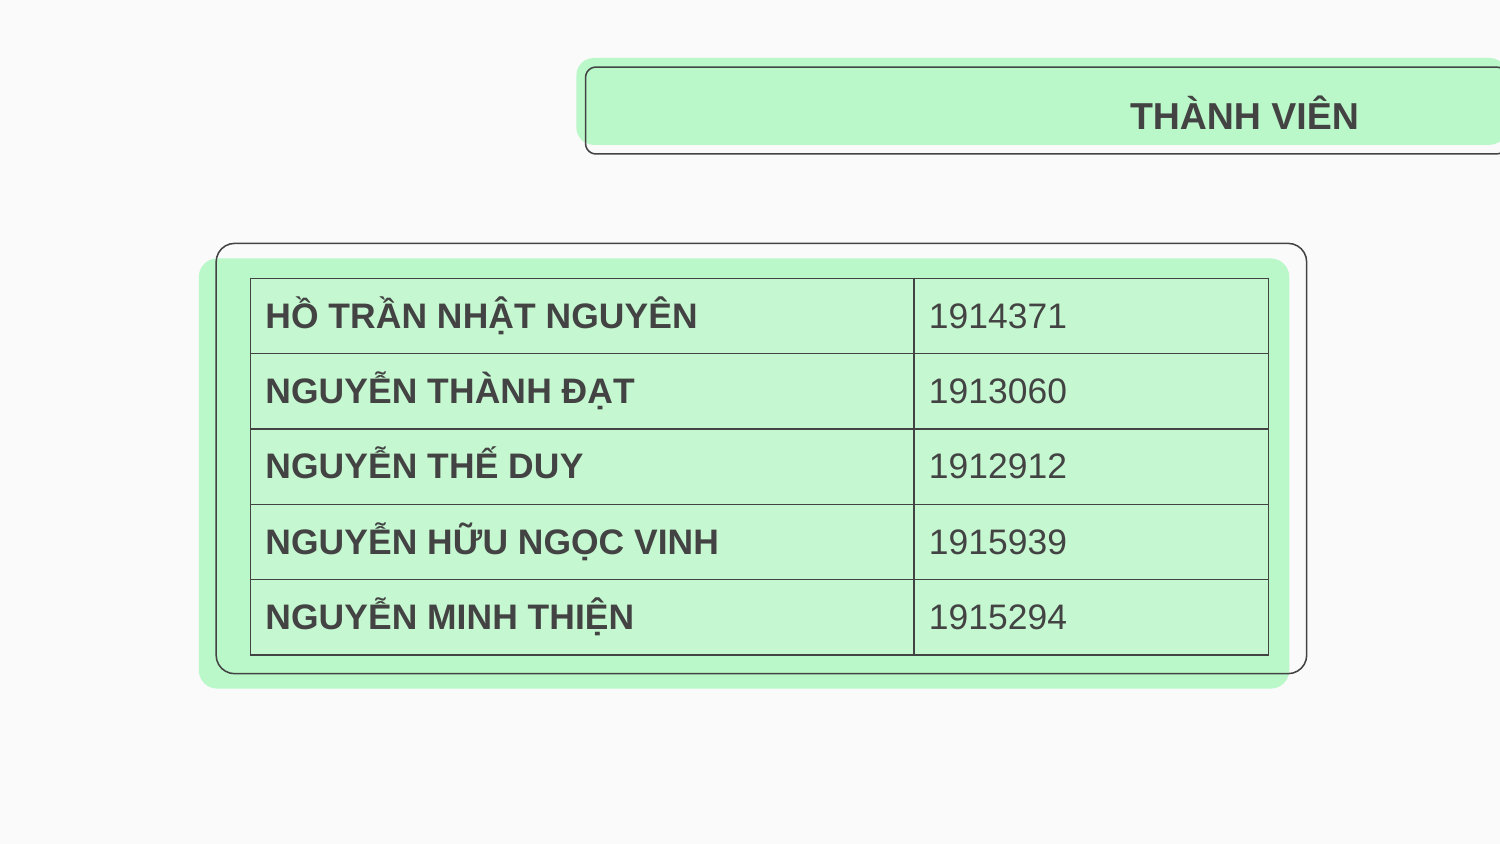

# THÀNH VIÊN

| HỒ TRẦN NHẬT NGUYÊN | 1914371 |
| --- | --- |
| NGUYỄN THÀNH ĐẠT | 1913060 |
| NGUYỄN THẾ DUY | 1912912 |
| NGUYỄN HỮU NGỌC VINH | 1915939 |
| NGUYỄN MINH THIỆN | 1915294 |